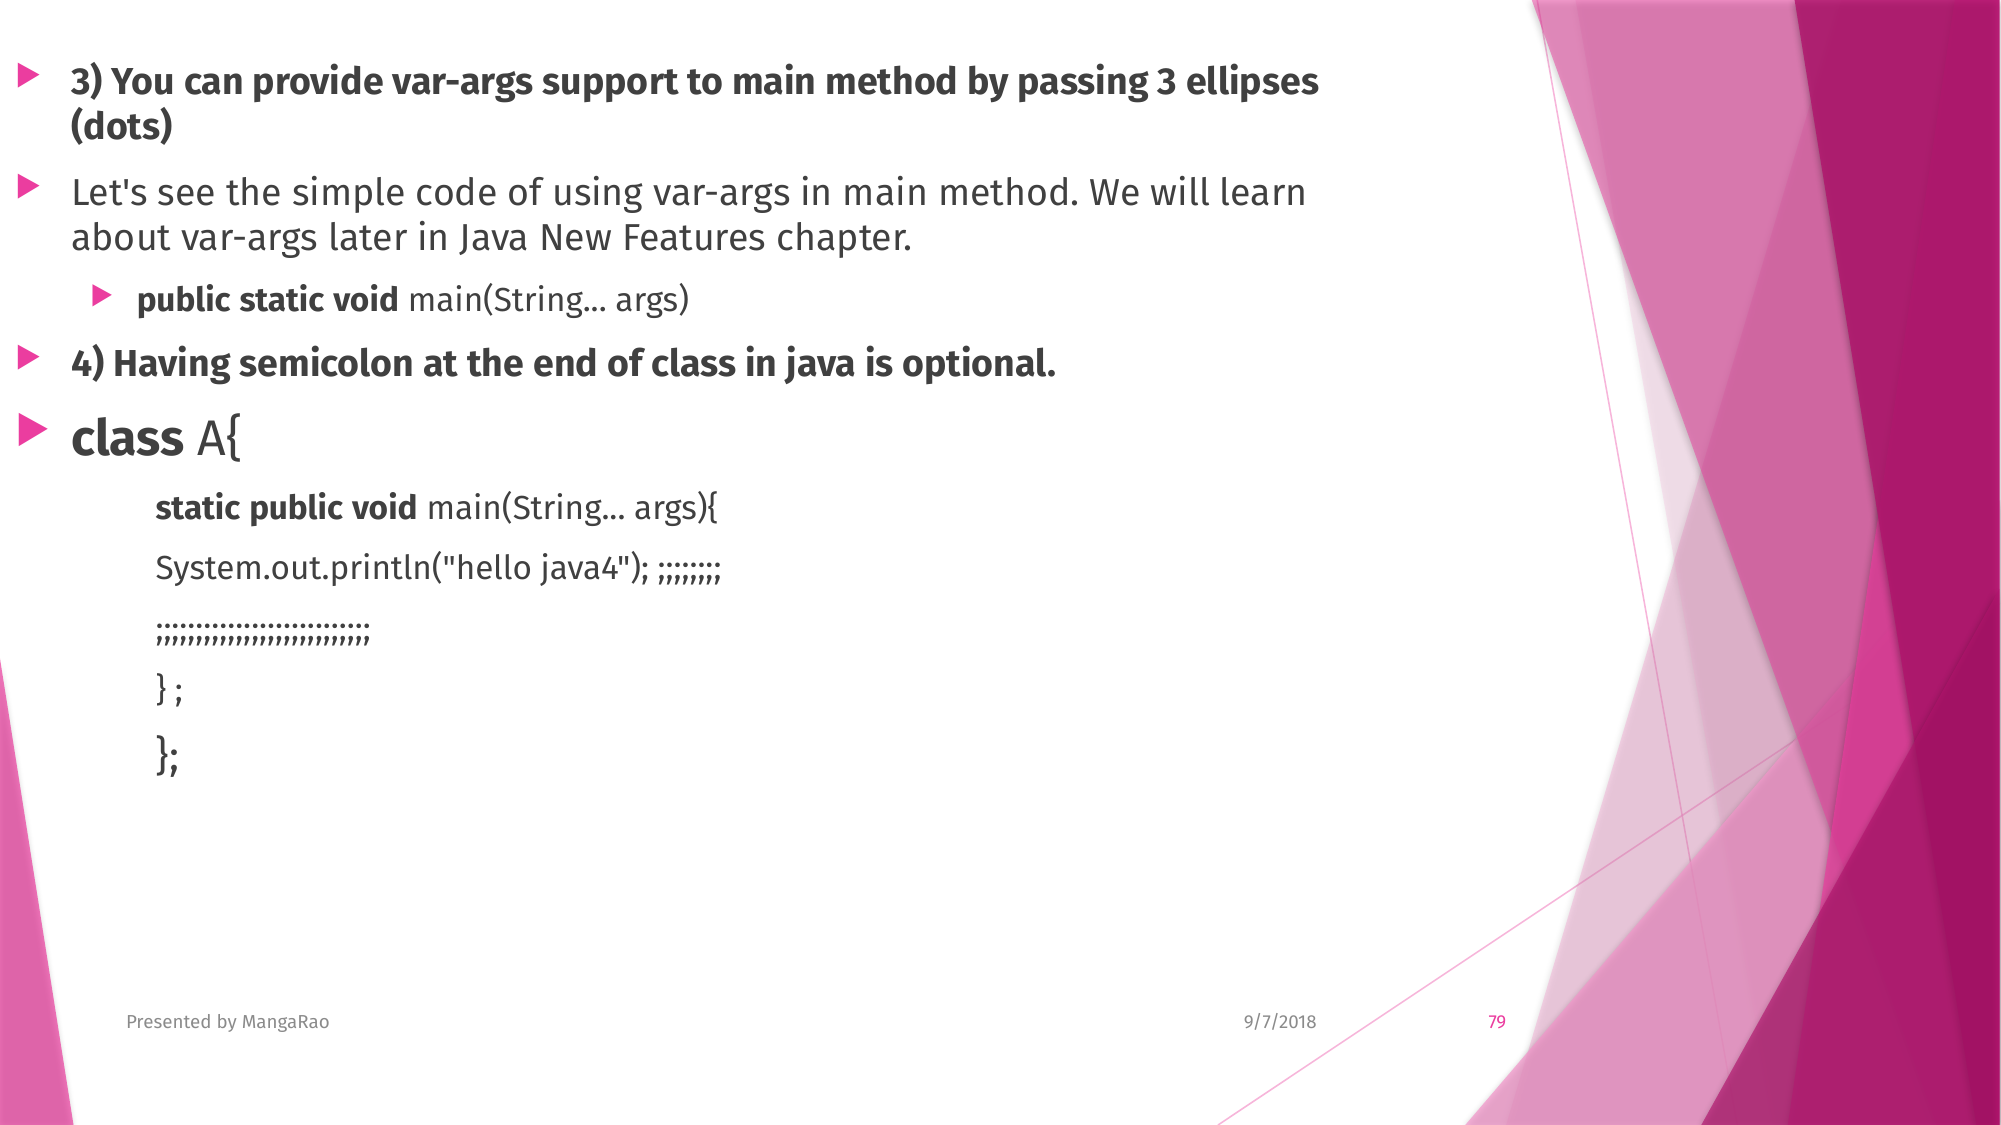

3) You can provide var-args support to main method by passing 3 ellipses (dots)
Let's see the simple code of using var-args in main method. We will learn about var-args later in Java New Features chapter.
public static void main(String... args)
4) Having semicolon at the end of class in java is optional.
class A{
static public void main(String... args){
System.out.println("hello java4"); ;;;;;;;;
;;;;;;;;;;;;;;;;;;;;;;;;;;;
} ;
};

Presented by MangaRao
9/7/2018
79